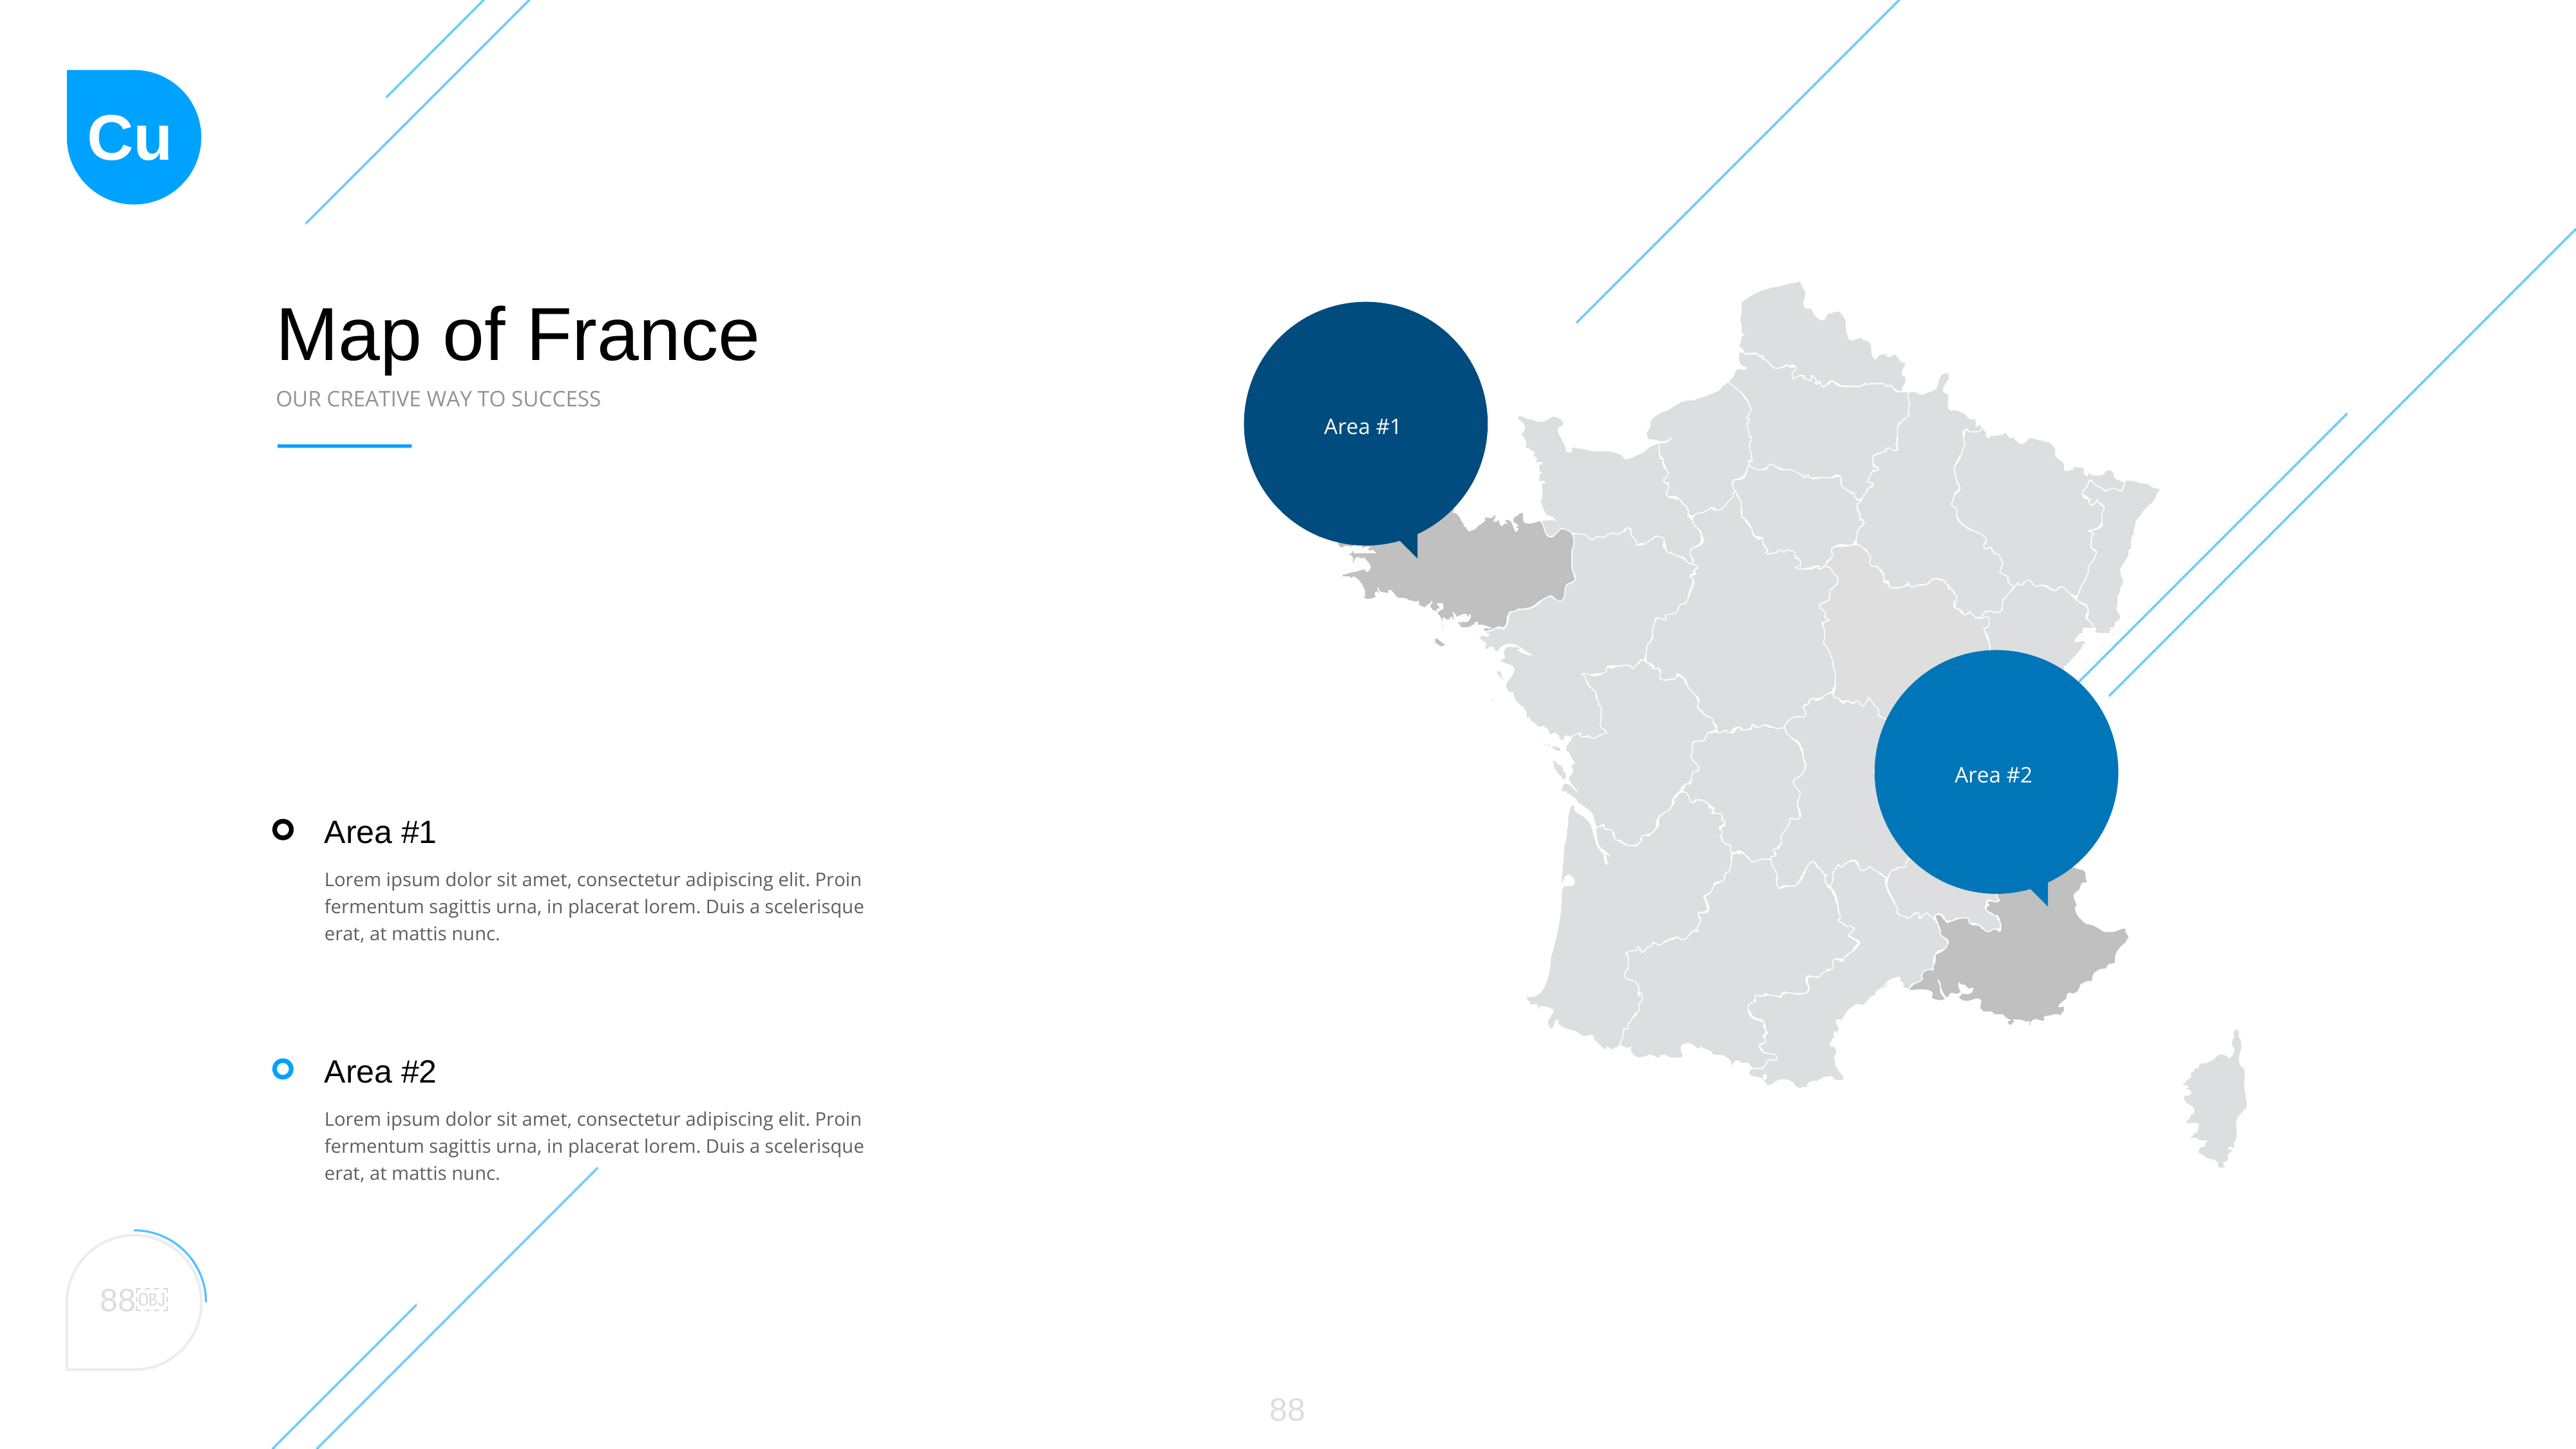

Cu

Map of France

OUR CREATIVE WAY TO SUCCESS
Area #1

Area #2
Area #1

Lorem ipsum dolor sit amet, consectetur adipiscing elit. Proin fermentum sagittis urna, in placerat lorem. Duis a scelerisque erat, at mattis nunc.
Area #2

Lorem ipsum dolor sit amet, consectetur adipiscing elit. Proin fermentum sagittis urna, in placerat lorem. Duis a scelerisque erat, at mattis nunc.

88￼
88